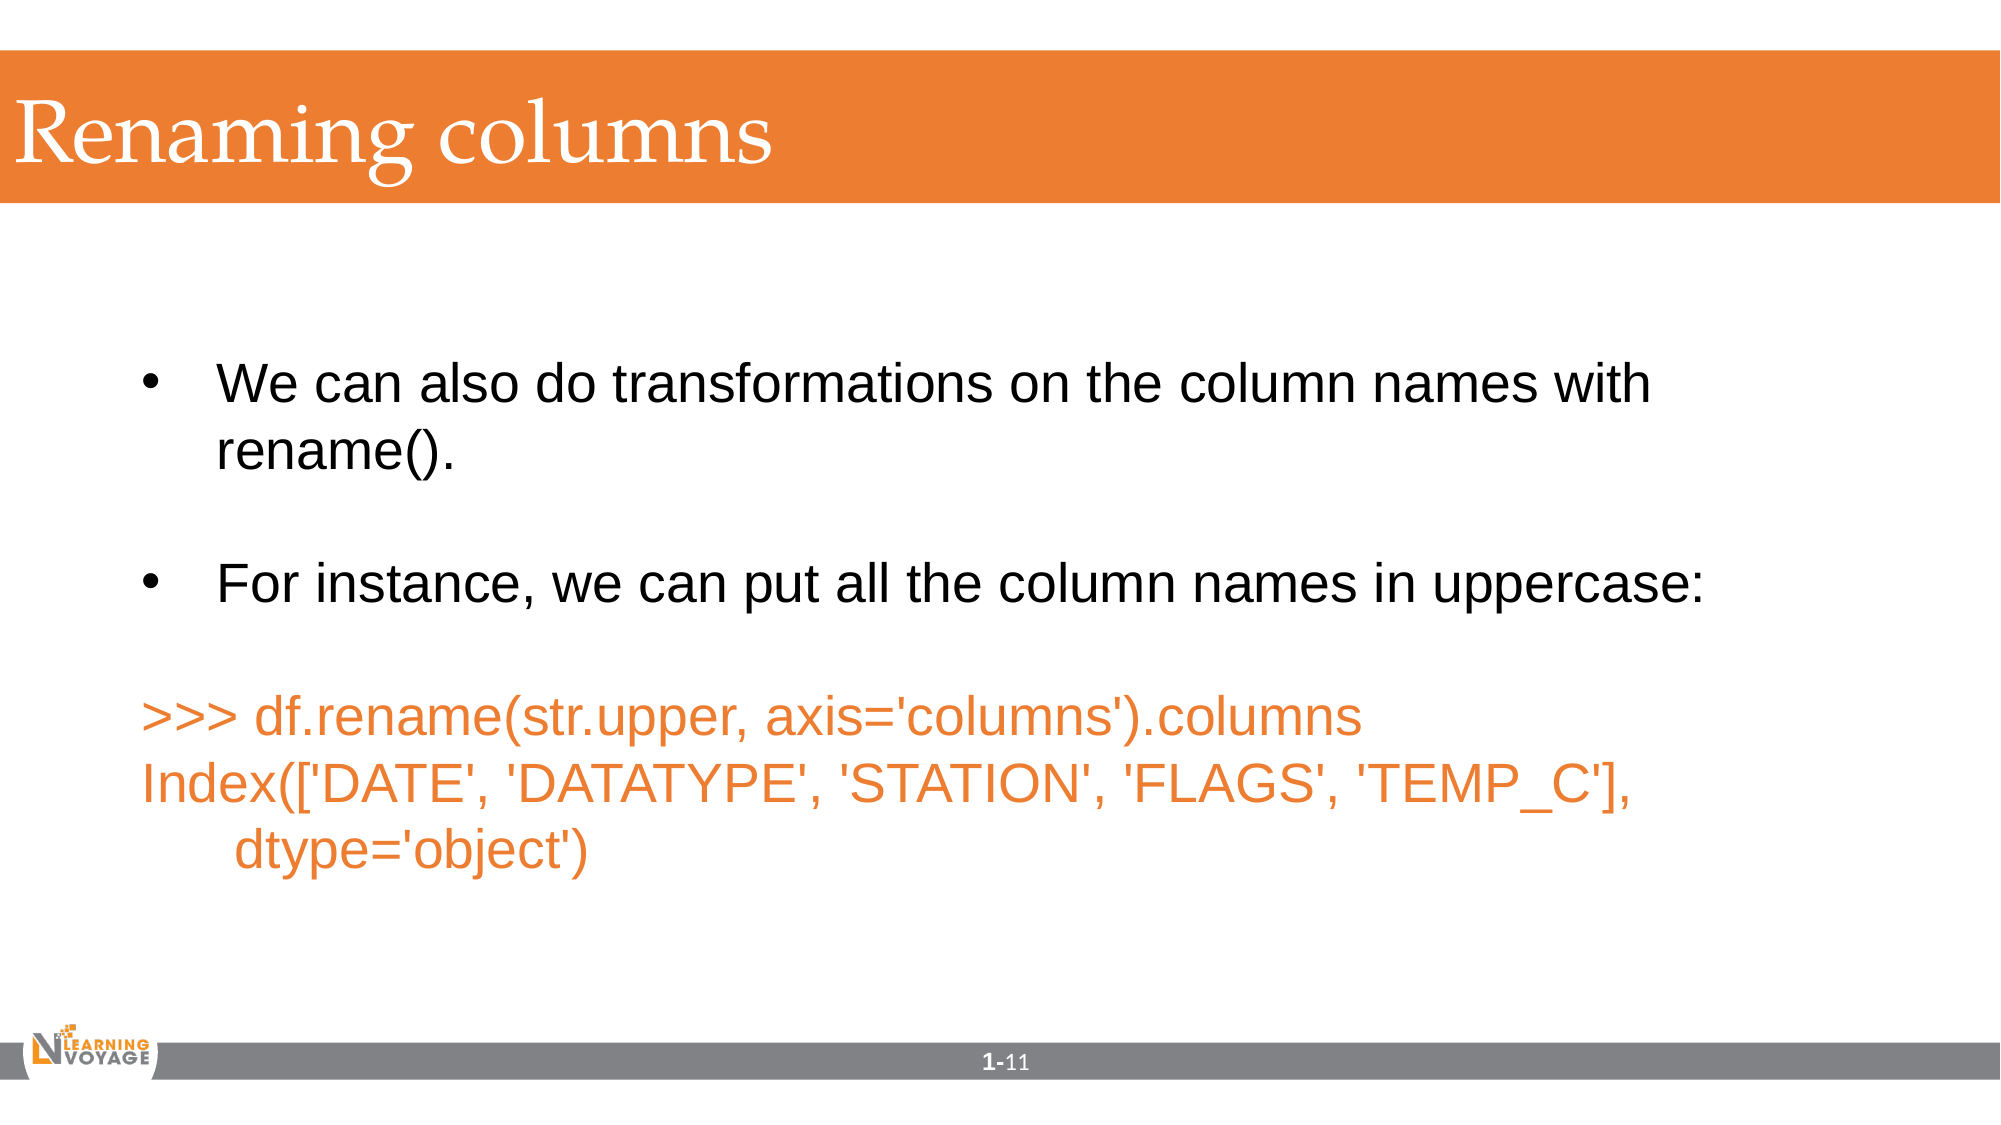

Renaming columns
We can also do transformations on the column names with rename().

For instance, we can put all the column names in uppercase:

>>> df.rename(str.upper, axis='columns').columns
Index(['DATE', 'DATATYPE', 'STATION', 'FLAGS', 'TEMP_C'],
      dtype='object')
1-11